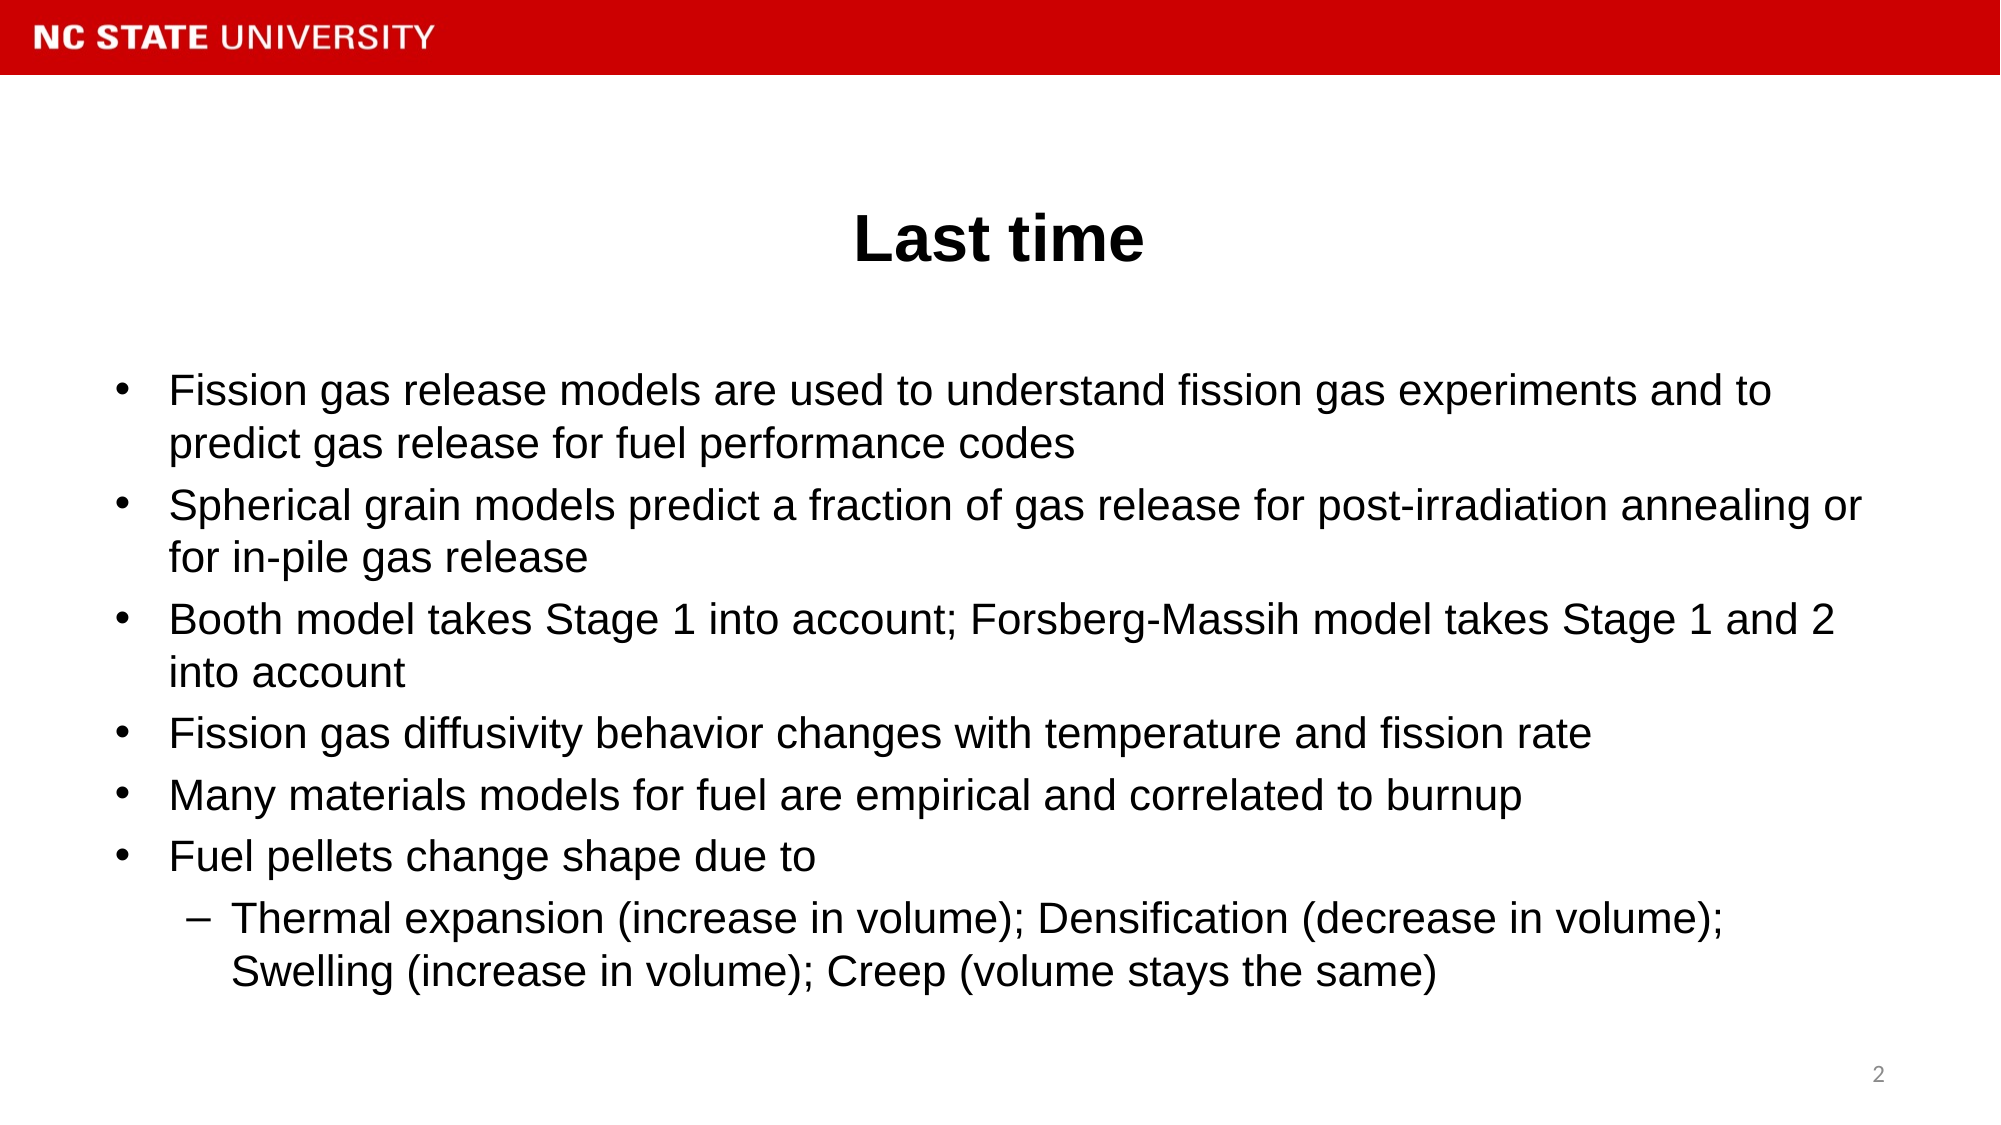

# Last time
Fission gas release models are used to understand fission gas experiments and to predict gas release for fuel performance codes
Spherical grain models predict a fraction of gas release for post-irradiation annealing or for in-pile gas release
Booth model takes Stage 1 into account; Forsberg-Massih model takes Stage 1 and 2 into account
Fission gas diffusivity behavior changes with temperature and fission rate
Many materials models for fuel are empirical and correlated to burnup
Fuel pellets change shape due to
Thermal expansion (increase in volume); Densification (decrease in volume); Swelling (increase in volume); Creep (volume stays the same)

2